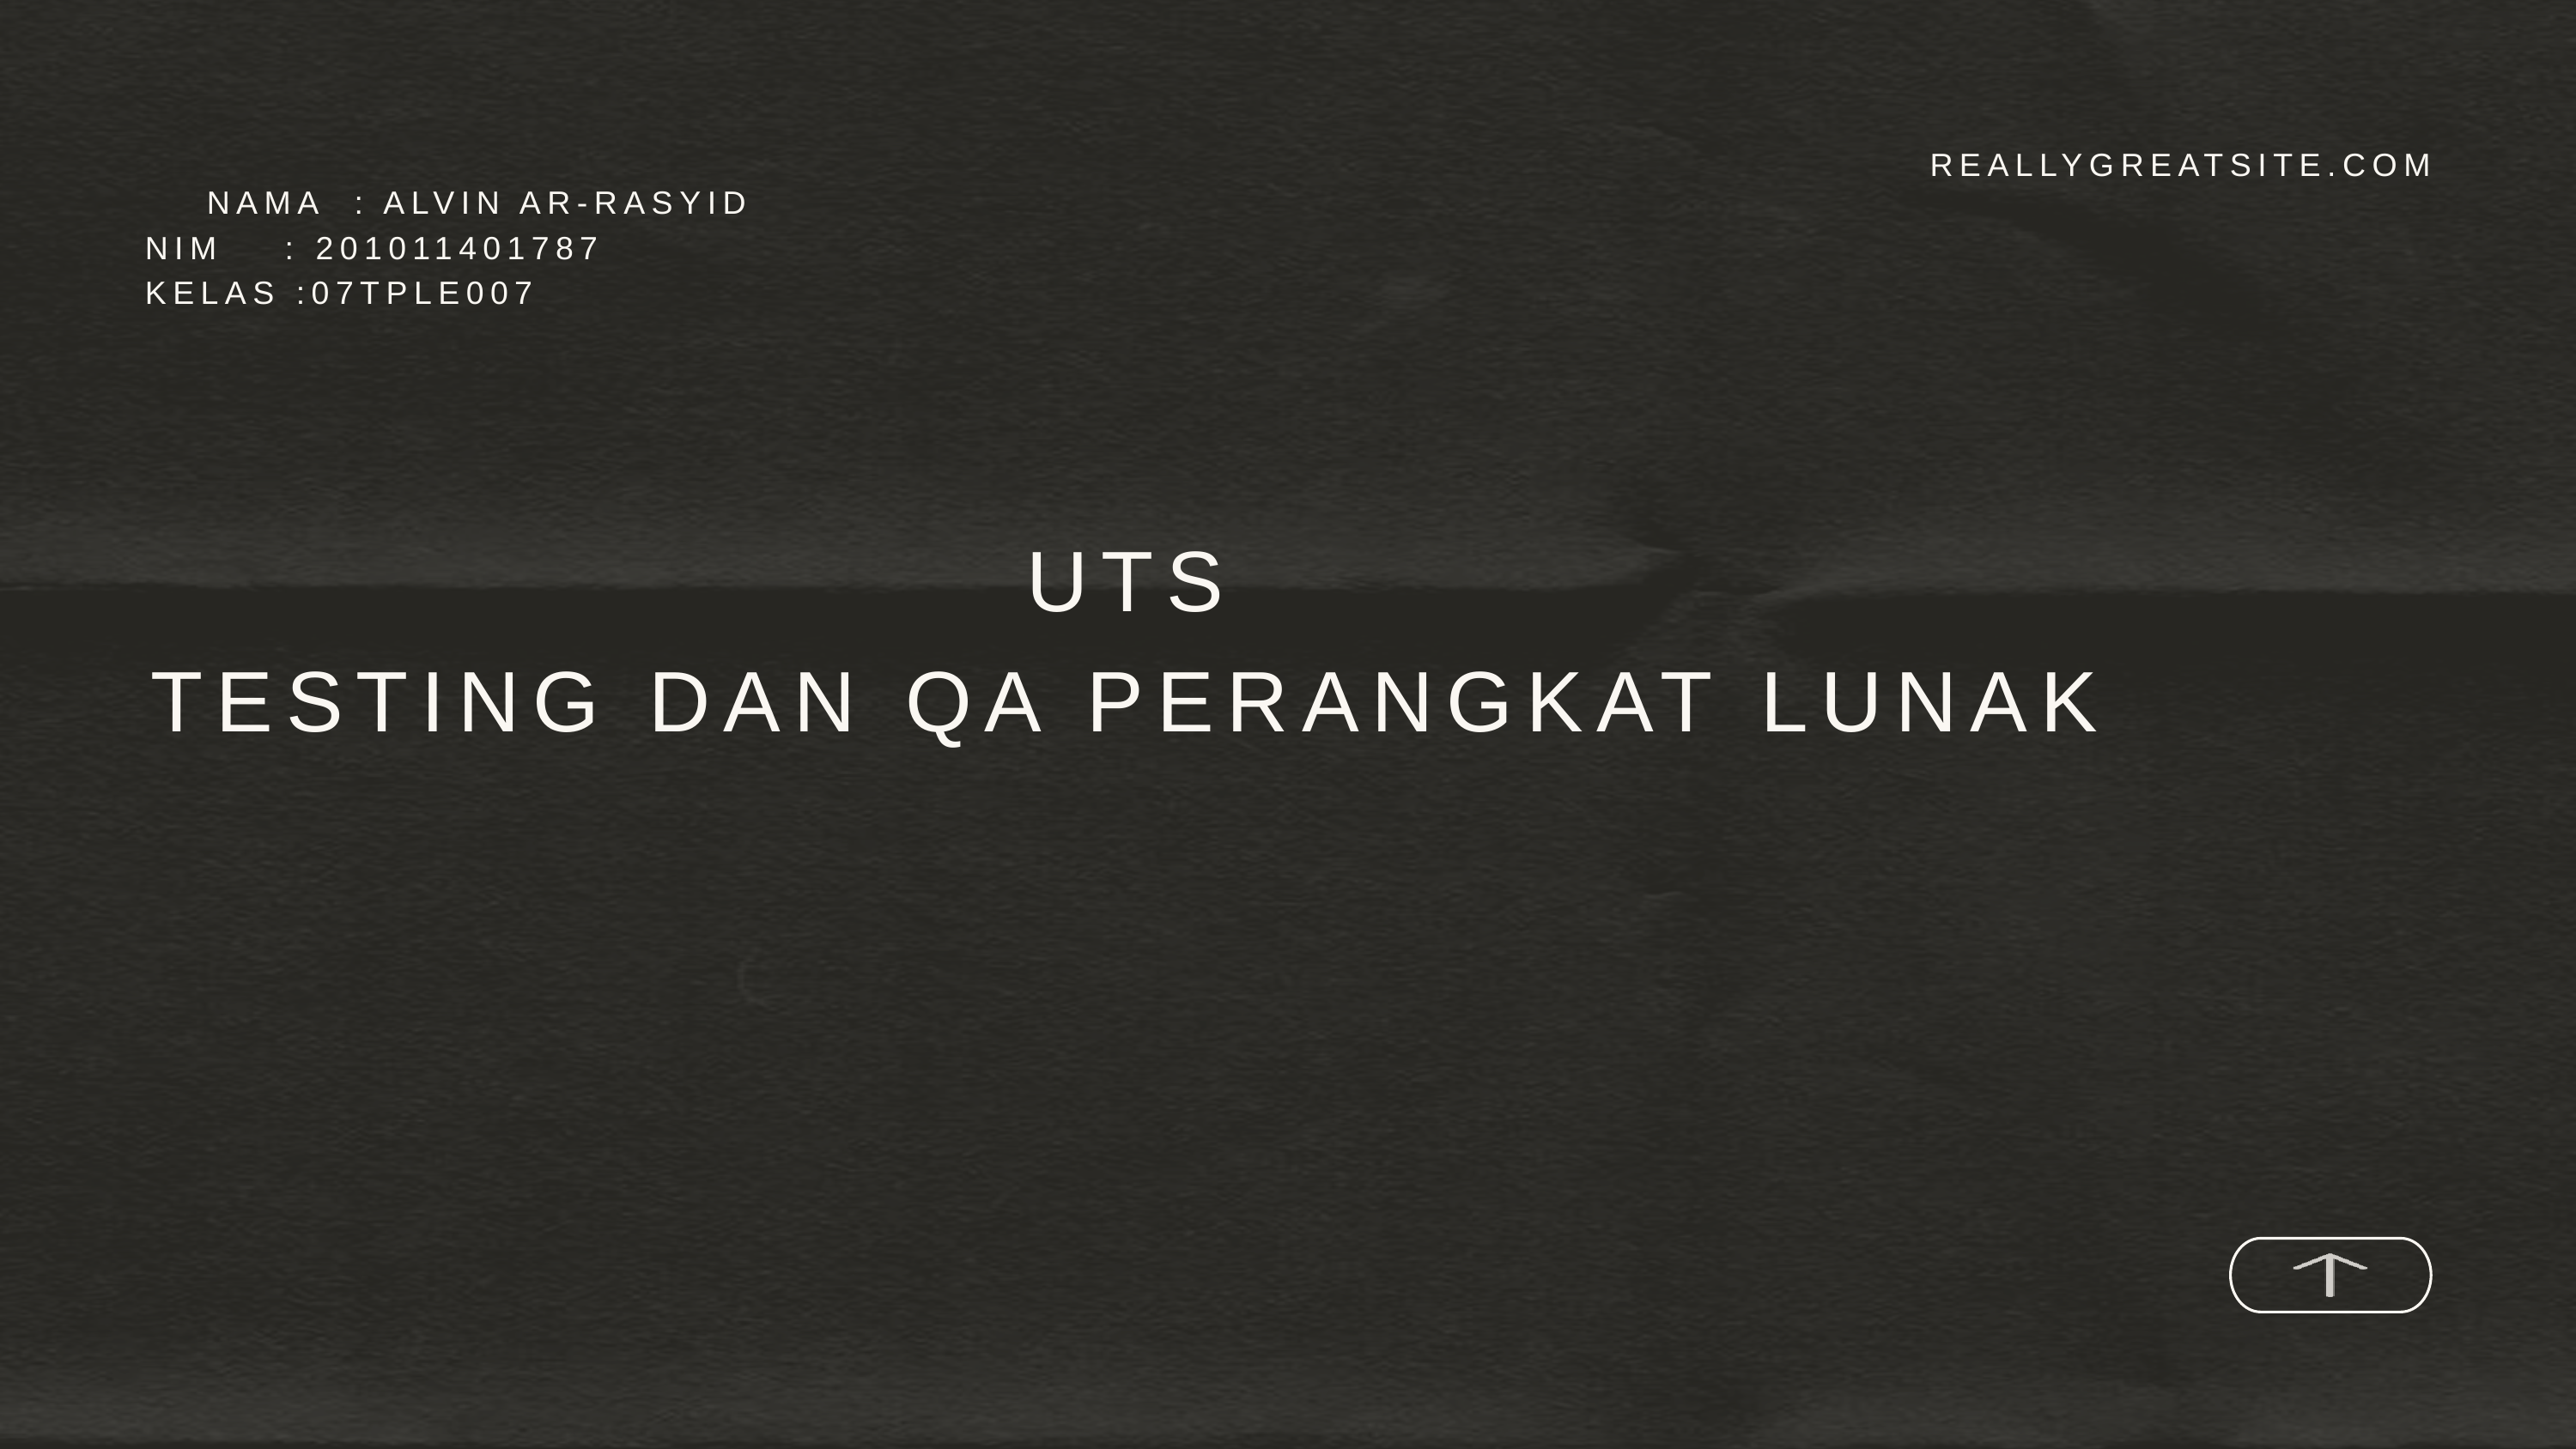

REALLYGREATSITE.COM
NAMA  : ALVIN AR-RASYID
NIM    : 201011401787
KELAS :07TPLE007
UTS
TESTING DAN QA PERANGKAT LUNAK